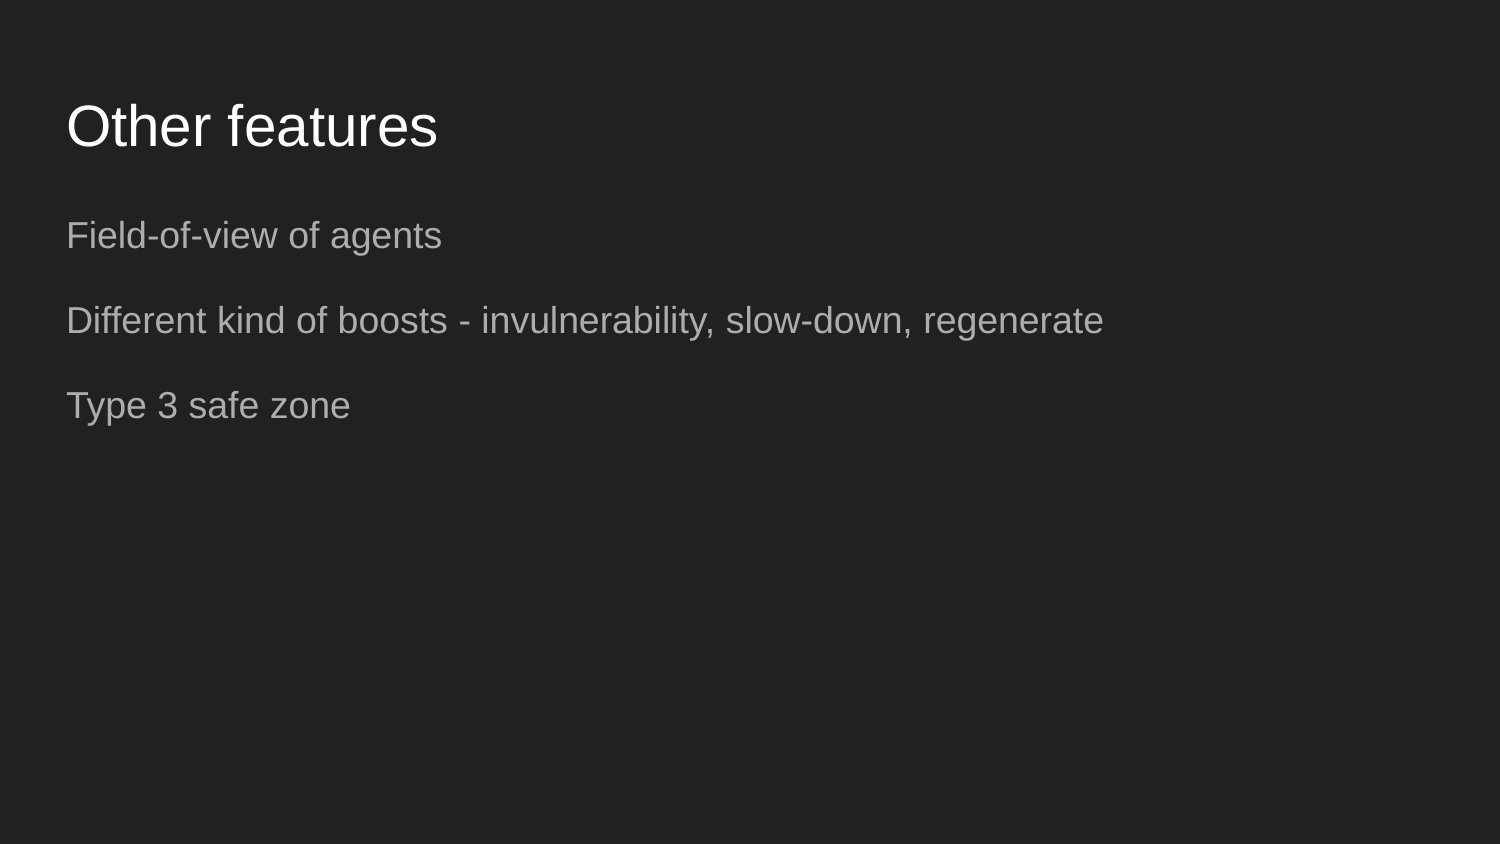

# Other features
Field-of-view of agents
Different kind of boosts - invulnerability, slow-down, regenerate
Type 3 safe zone